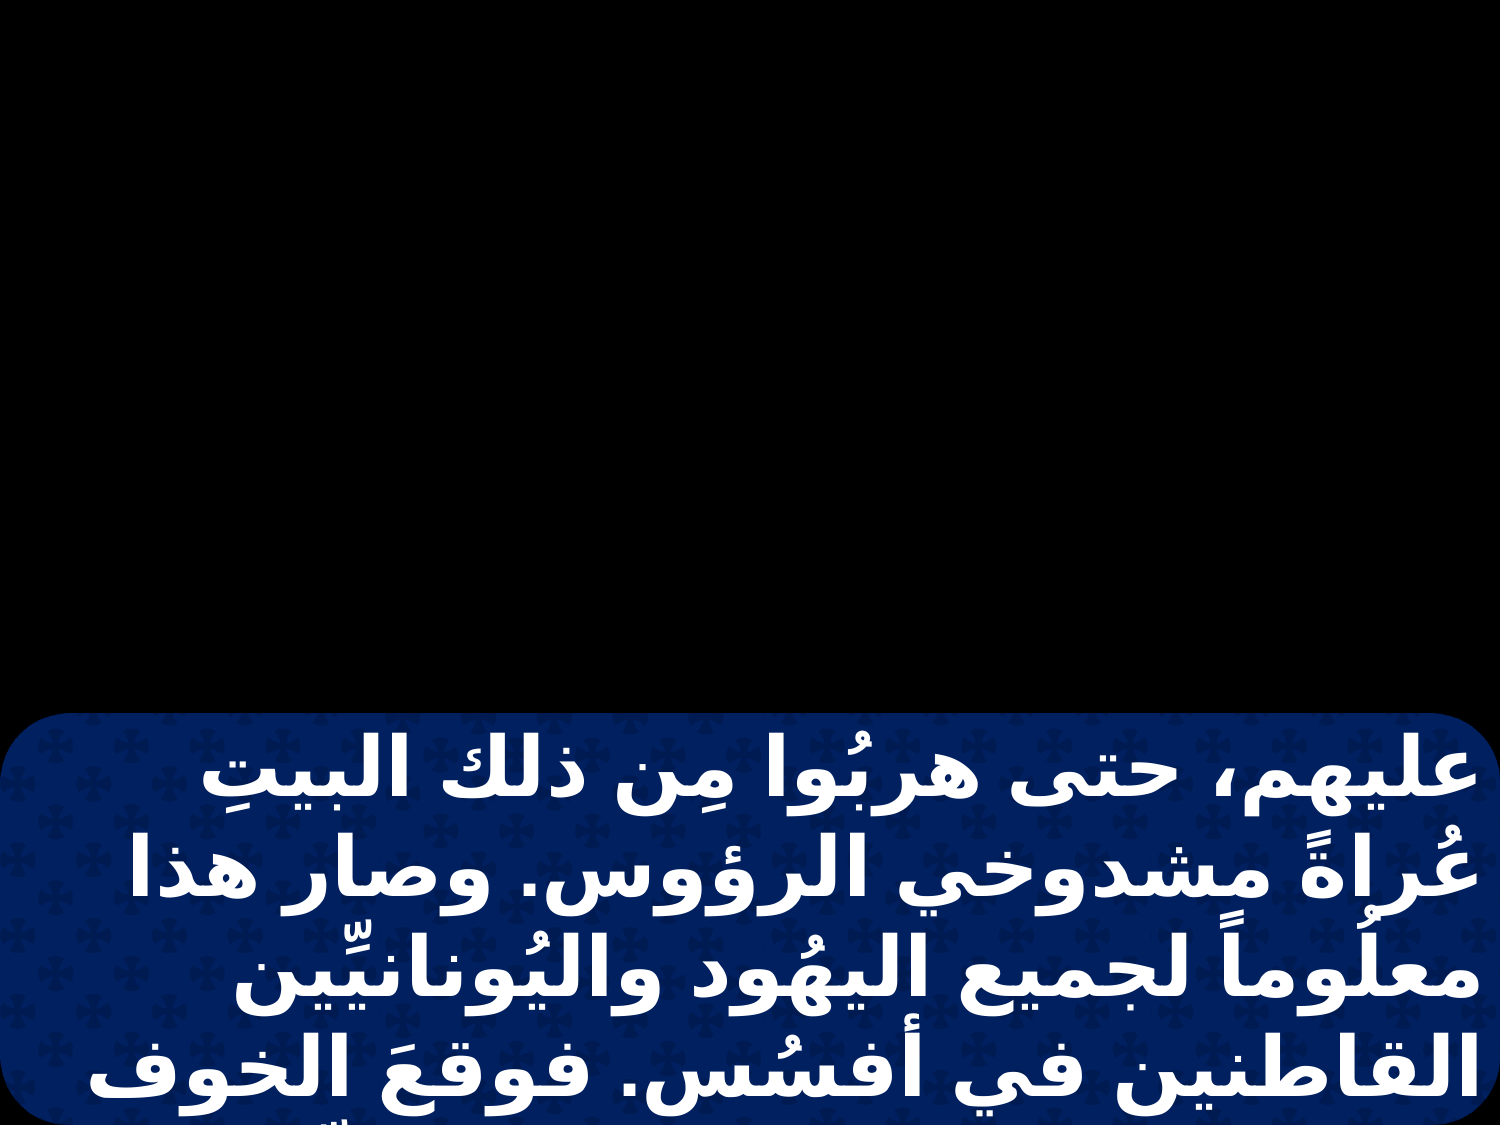

عليهم، حتى هربُوا مِن ذلك البيتِ عُراةً مشدوخي الرؤوس. وصار هذا معلُوماً لجميع اليهُود واليُونانيِّين القاطنين في أفسُس. فوقعَ الخوف على جميعهم، وكان اسمُ الربِّ يسوعَ يتعظَّمُ. وكان كثيرُون مِن